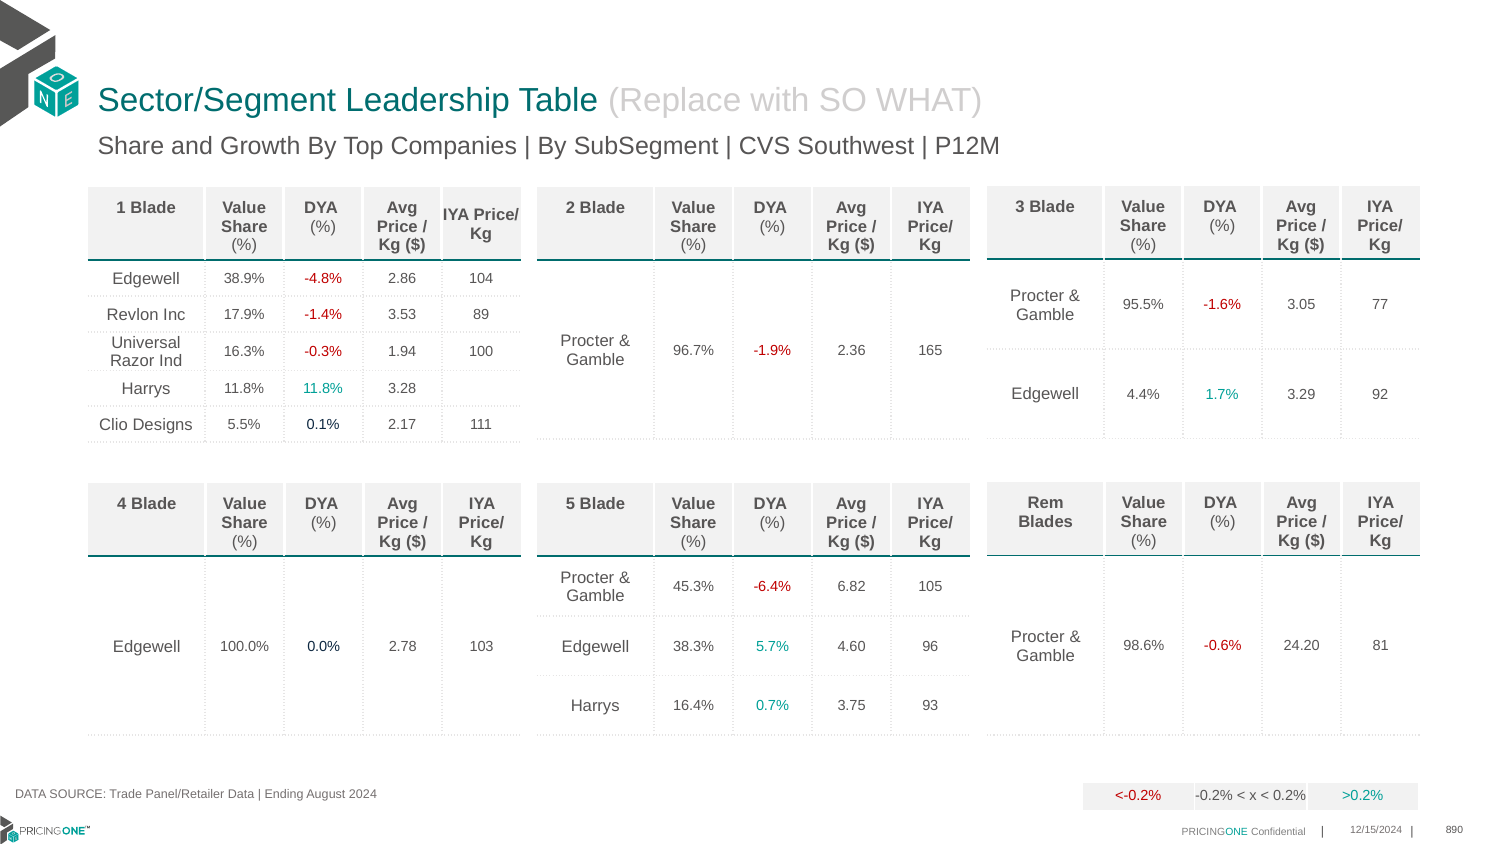

# Sector/Segment Leadership Table (Replace with SO WHAT)
Share and Growth By Top Companies | By SubSegment | CVS Southwest | P12M
| 3 Blade | Value Share (%) | DYA (%) | Avg Price /Kg ($) | IYA Price/Kg |
| --- | --- | --- | --- | --- |
| Procter & Gamble | 95.5% | -1.6% | 3.05 | 77 |
| Edgewell | 4.4% | 1.7% | 3.29 | 92 |
| 1 Blade | Value Share (%) | DYA (%) | Avg Price /Kg ($) | IYA Price/ Kg |
| --- | --- | --- | --- | --- |
| Edgewell | 38.9% | -4.8% | 2.86 | 104 |
| Revlon Inc | 17.9% | -1.4% | 3.53 | 89 |
| Universal Razor Ind | 16.3% | -0.3% | 1.94 | 100 |
| Harrys | 11.8% | 11.8% | 3.28 |  |
| Clio Designs | 5.5% | 0.1% | 2.17 | 111 |
| 2 Blade | Value Share (%) | DYA (%) | Avg Price /Kg ($) | IYA Price/Kg |
| --- | --- | --- | --- | --- |
| Procter & Gamble | 96.7% | -1.9% | 2.36 | 165 |
| Rem Blades | Value Share (%) | DYA (%) | Avg Price /Kg ($) | IYA Price/Kg |
| --- | --- | --- | --- | --- |
| Procter & Gamble | 98.6% | -0.6% | 24.20 | 81 |
| 4 Blade | Value Share (%) | DYA (%) | Avg Price /Kg ($) | IYA Price/Kg |
| --- | --- | --- | --- | --- |
| Edgewell | 100.0% | 0.0% | 2.78 | 103 |
| 5 Blade | Value Share (%) | DYA (%) | Avg Price /Kg ($) | IYA Price/Kg |
| --- | --- | --- | --- | --- |
| Procter & Gamble | 45.3% | -6.4% | 6.82 | 105 |
| Edgewell | 38.3% | 5.7% | 4.60 | 96 |
| Harrys | 16.4% | 0.7% | 3.75 | 93 |
DATA SOURCE: Trade Panel/Retailer Data | Ending August 2024
| <-0.2% | -0.2% < x < 0.2% | >0.2% |
| --- | --- | --- |

12/15/2024
890